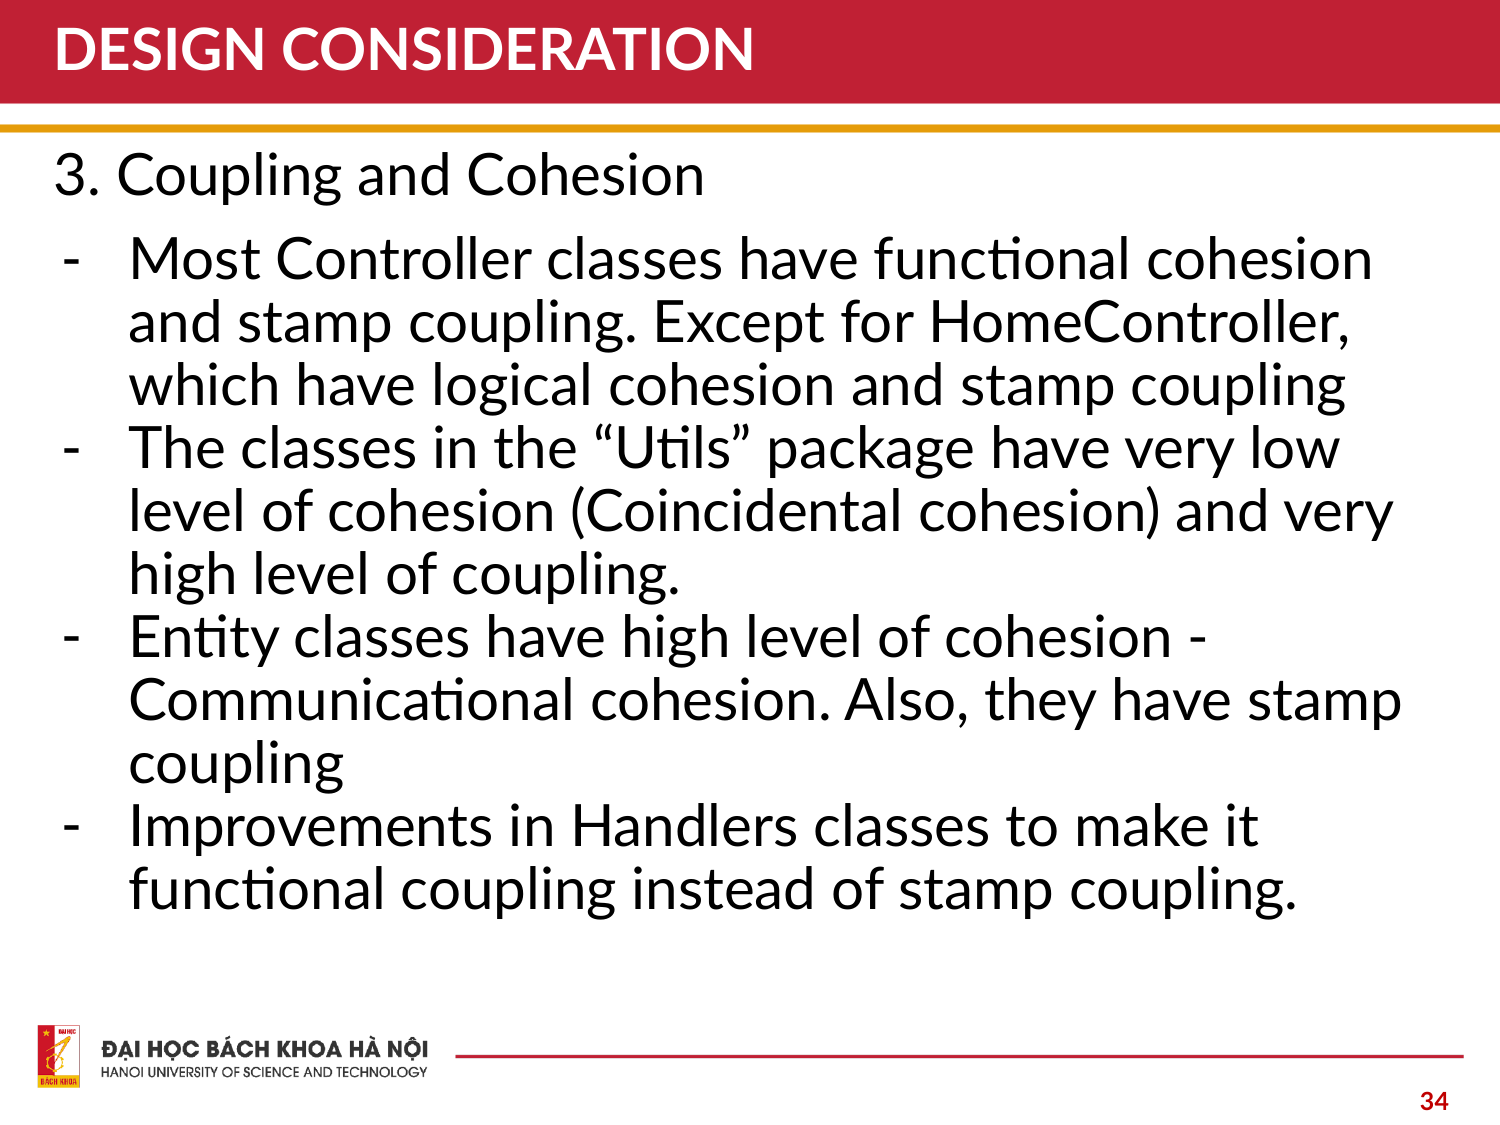

# DESIGN CONSIDERATION
3. Coupling and Cohesion
Most Controller classes have functional cohesion and stamp coupling. Except for HomeController, which have logical cohesion and stamp coupling
The classes in the “Utils” package have very low level of cohesion (Coincidental cohesion) and very high level of coupling.
Entity classes have high level of cohesion - Communicational cohesion. Also, they have stamp coupling
Improvements in Handlers classes to make it functional coupling instead of stamp coupling.
34